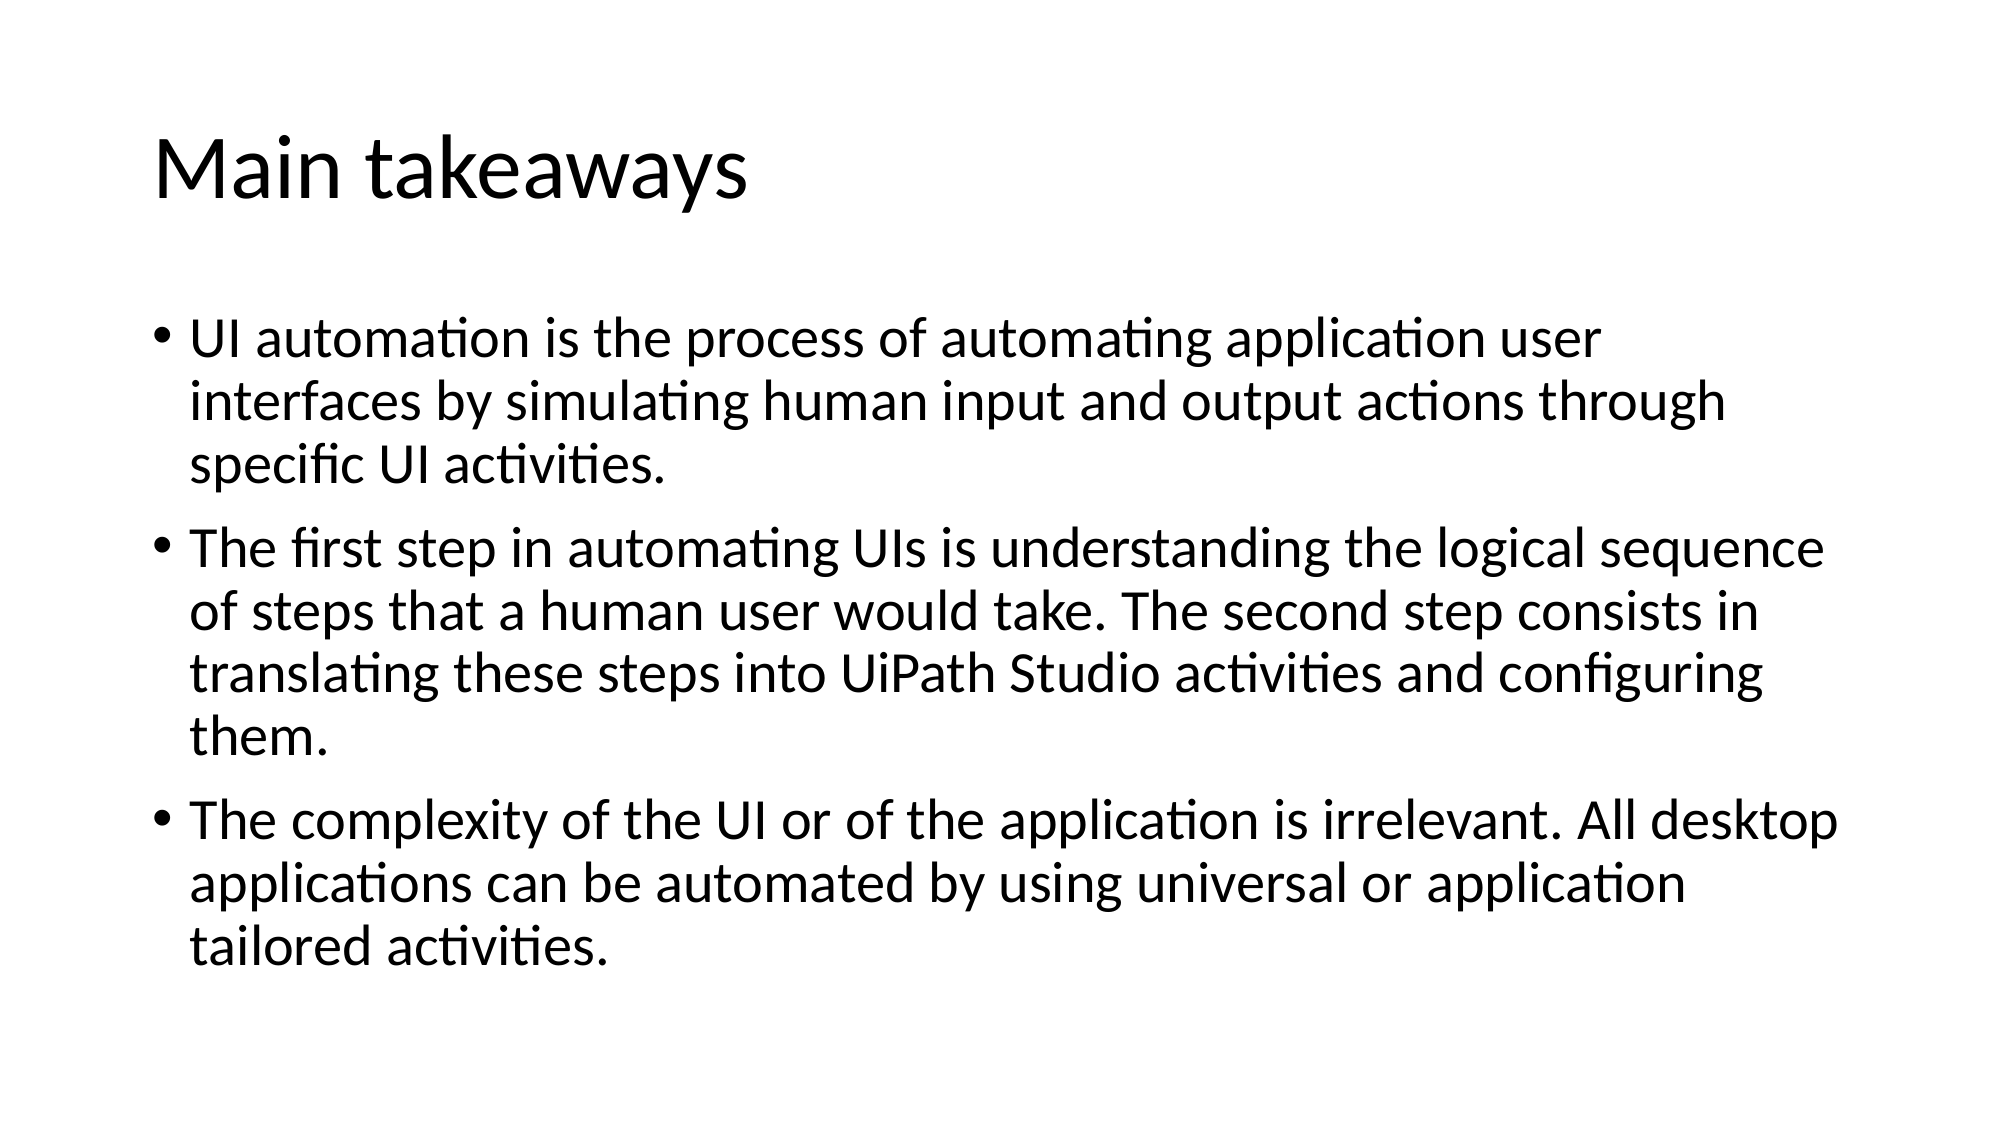

# Main takeaways
UI automation is the process of automating application user interfaces by simulating human input and output actions through specific UI activities.
The first step in automating UIs is understanding the logical sequence of steps that a human user would take. The second step consists in translating these steps into UiPath Studio activities and configuring them.
The complexity of the UI or of the application is irrelevant. All desktop applications can be automated by using universal or application tailored activities.